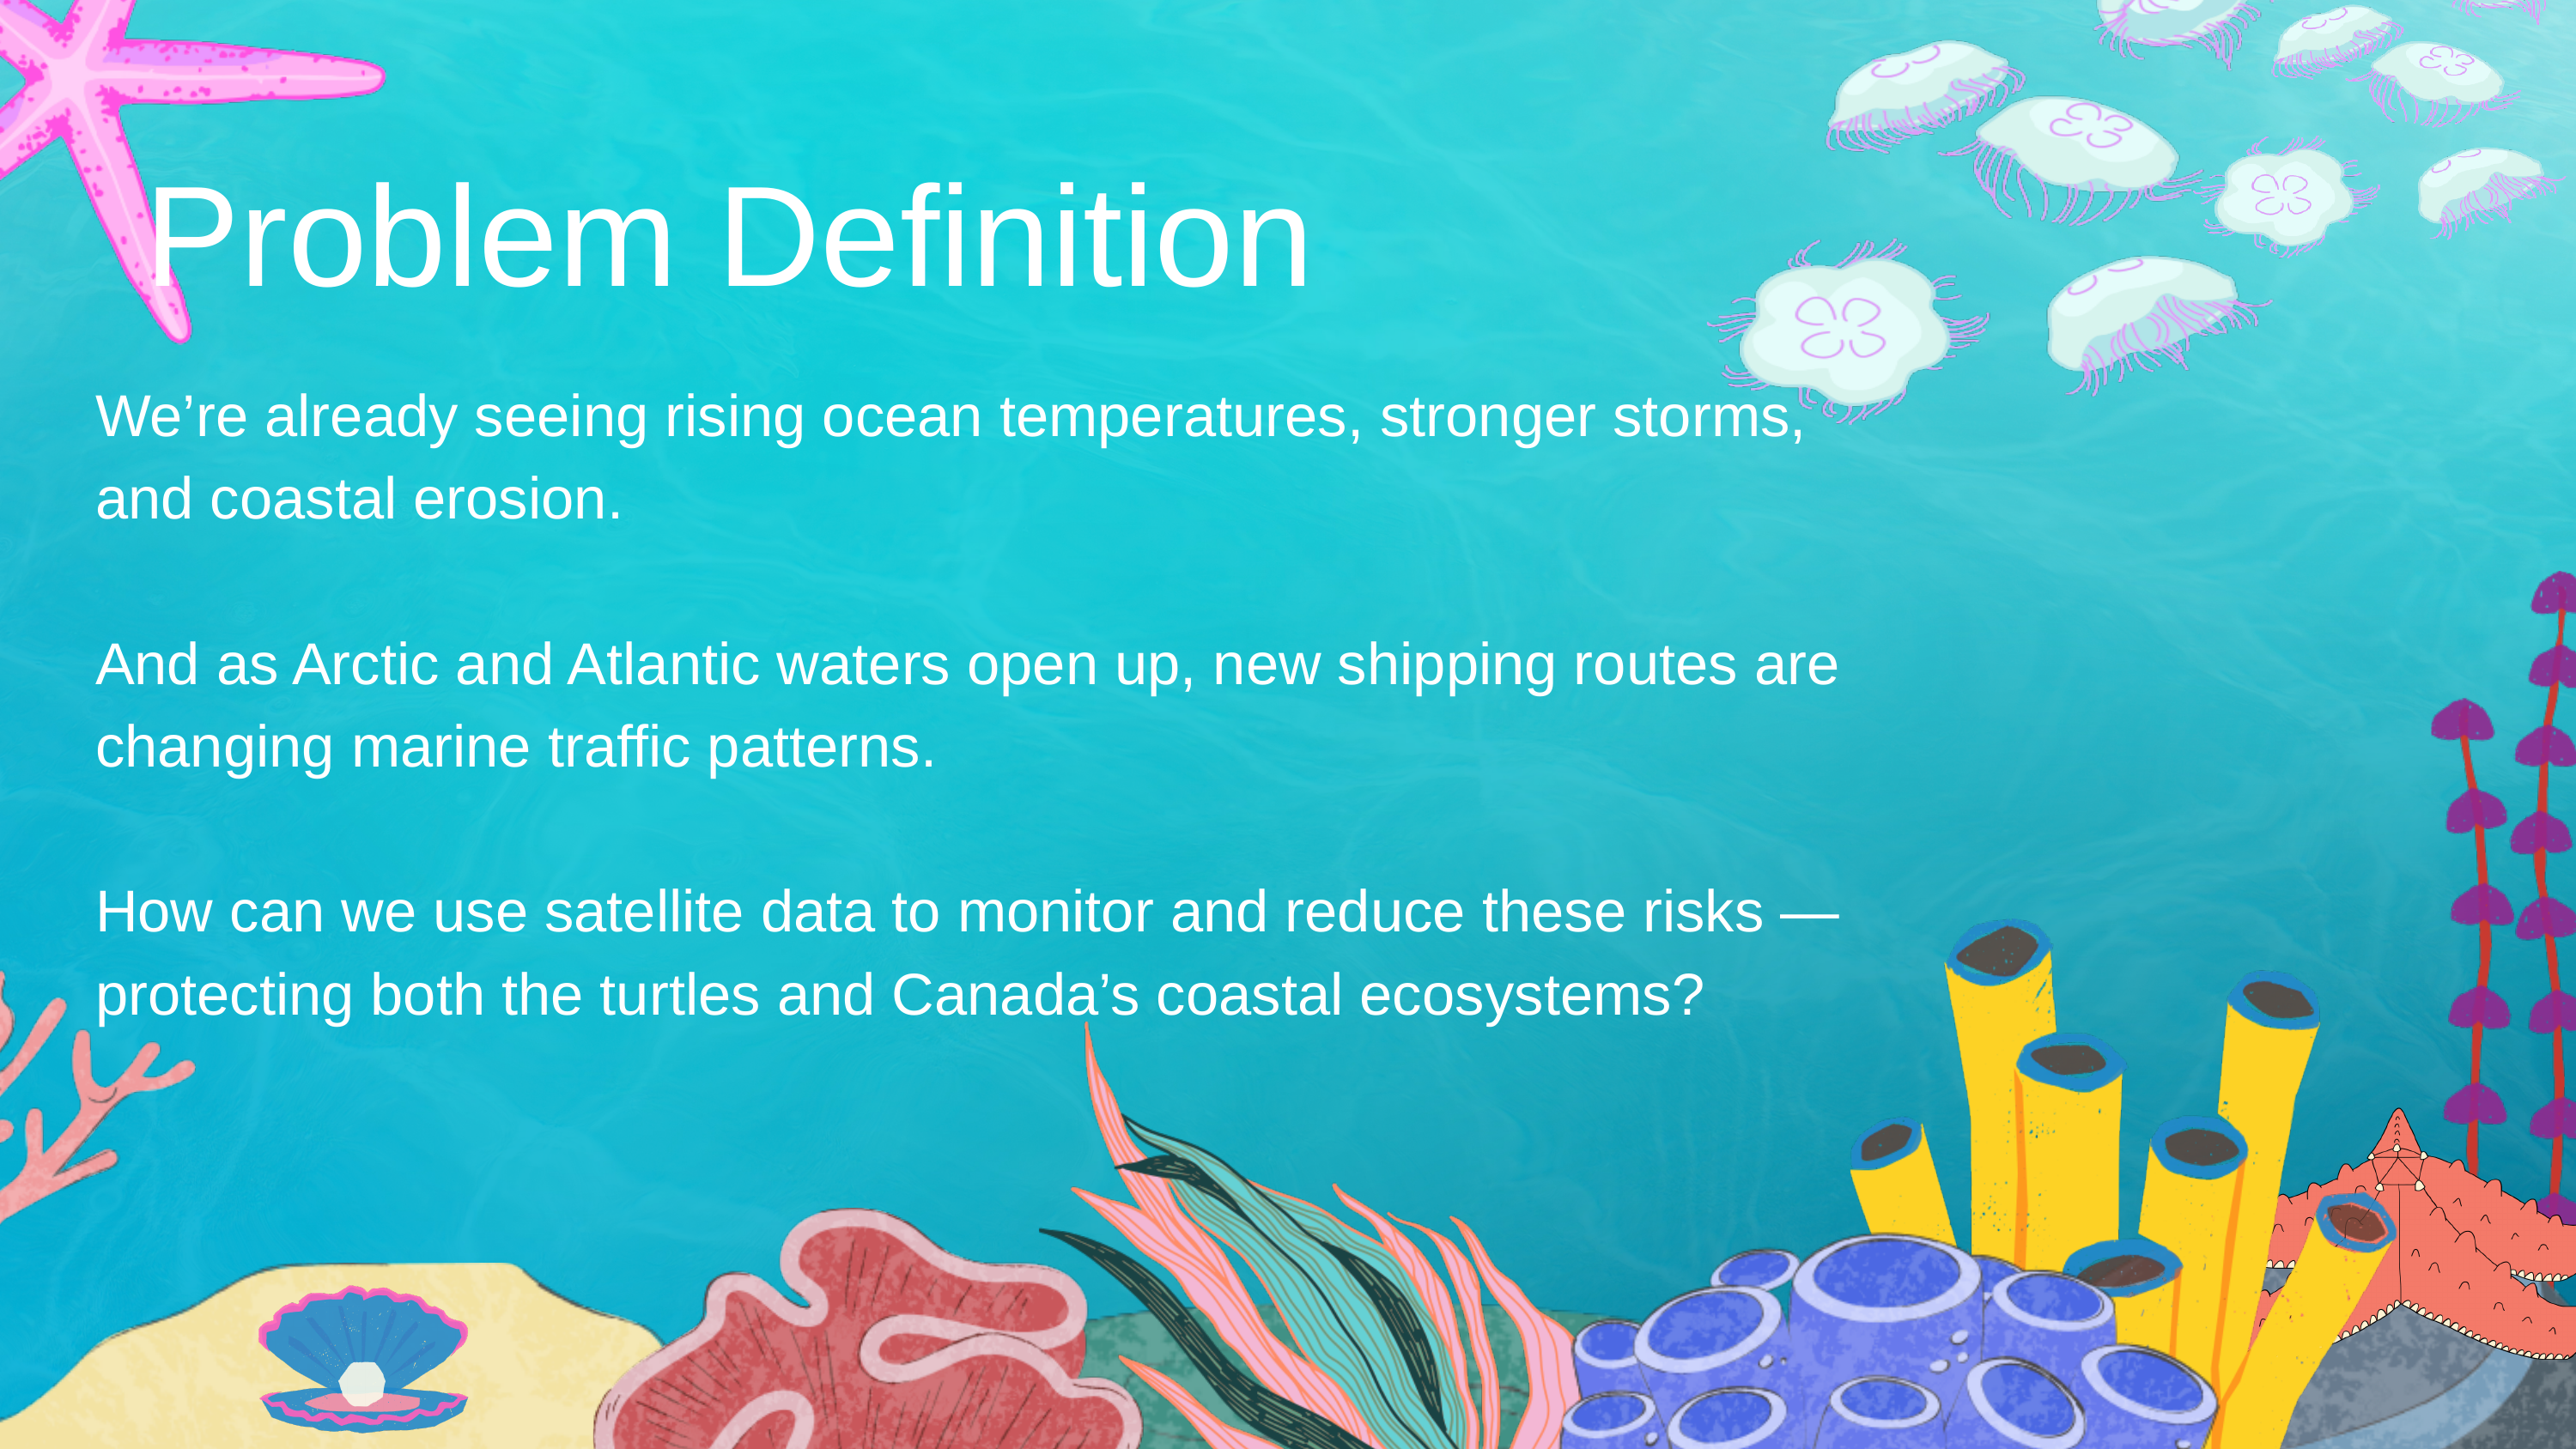

Problem Definition
We’re already seeing rising ocean temperatures, stronger storms, and coastal erosion.

And as Arctic and Atlantic waters open up, new shipping routes are changing marine traffic patterns.

How can we use satellite data to monitor and reduce these risks — protecting both the turtles and Canada’s coastal ecosystems?